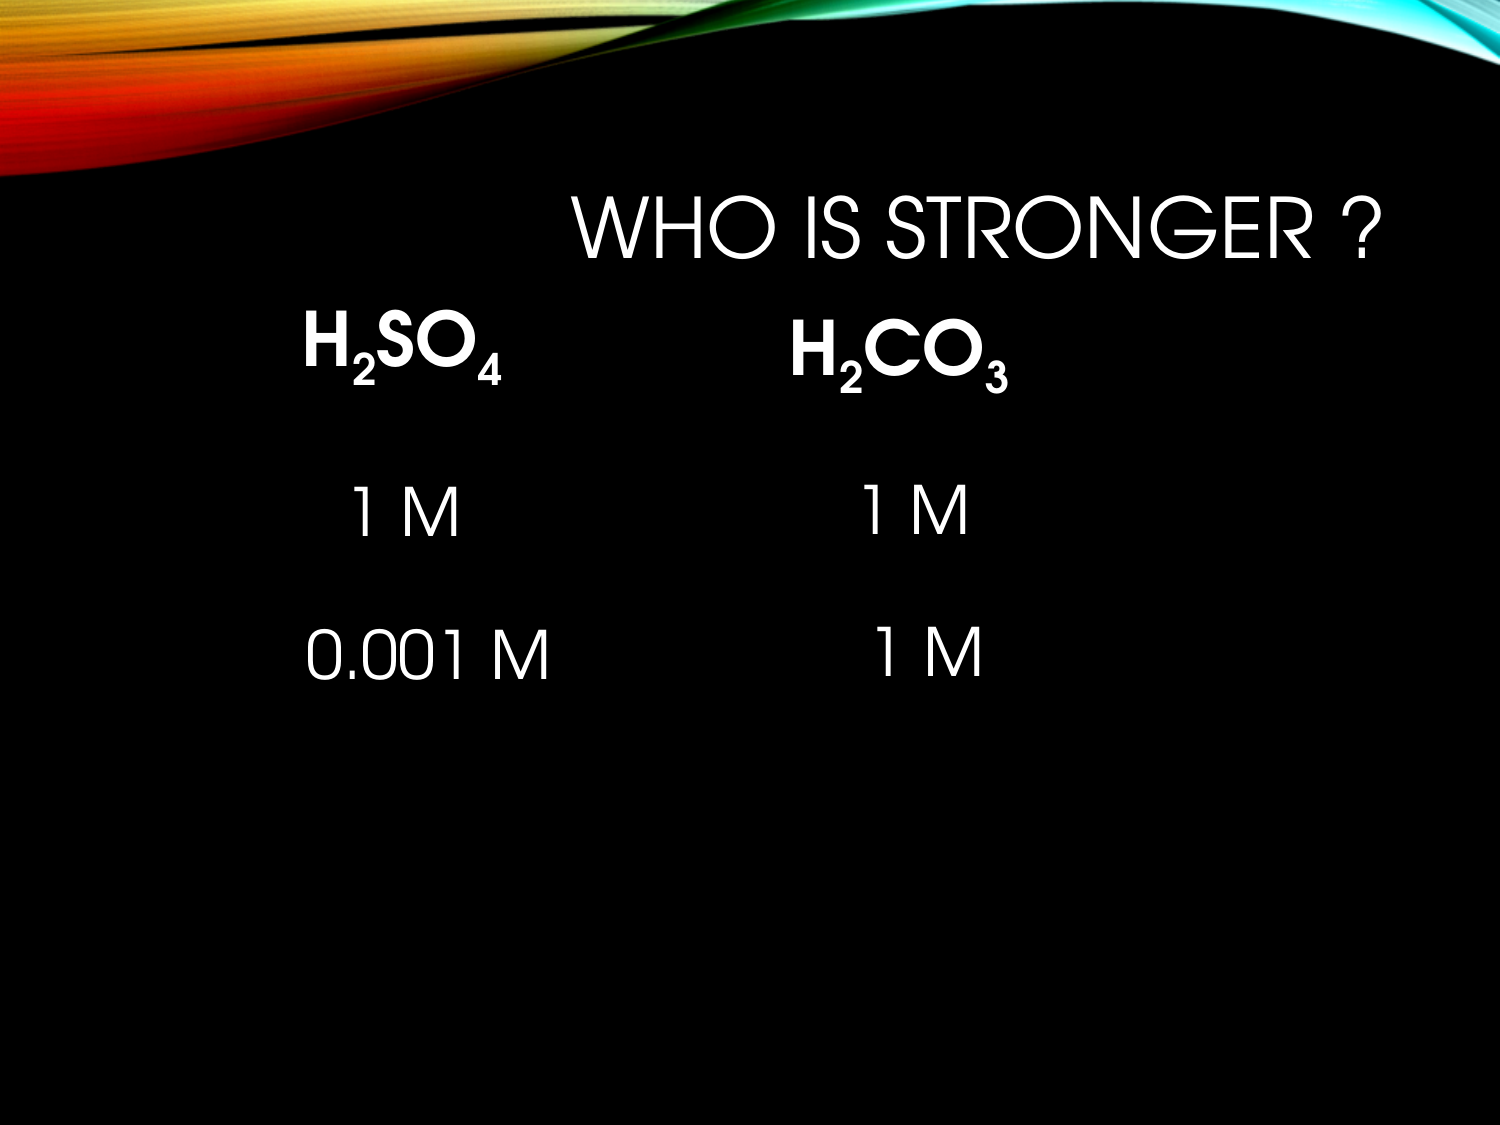

# Who is stronger ?
H2SO4
H2CO3
1 M
1 M
1 M
0.001 M